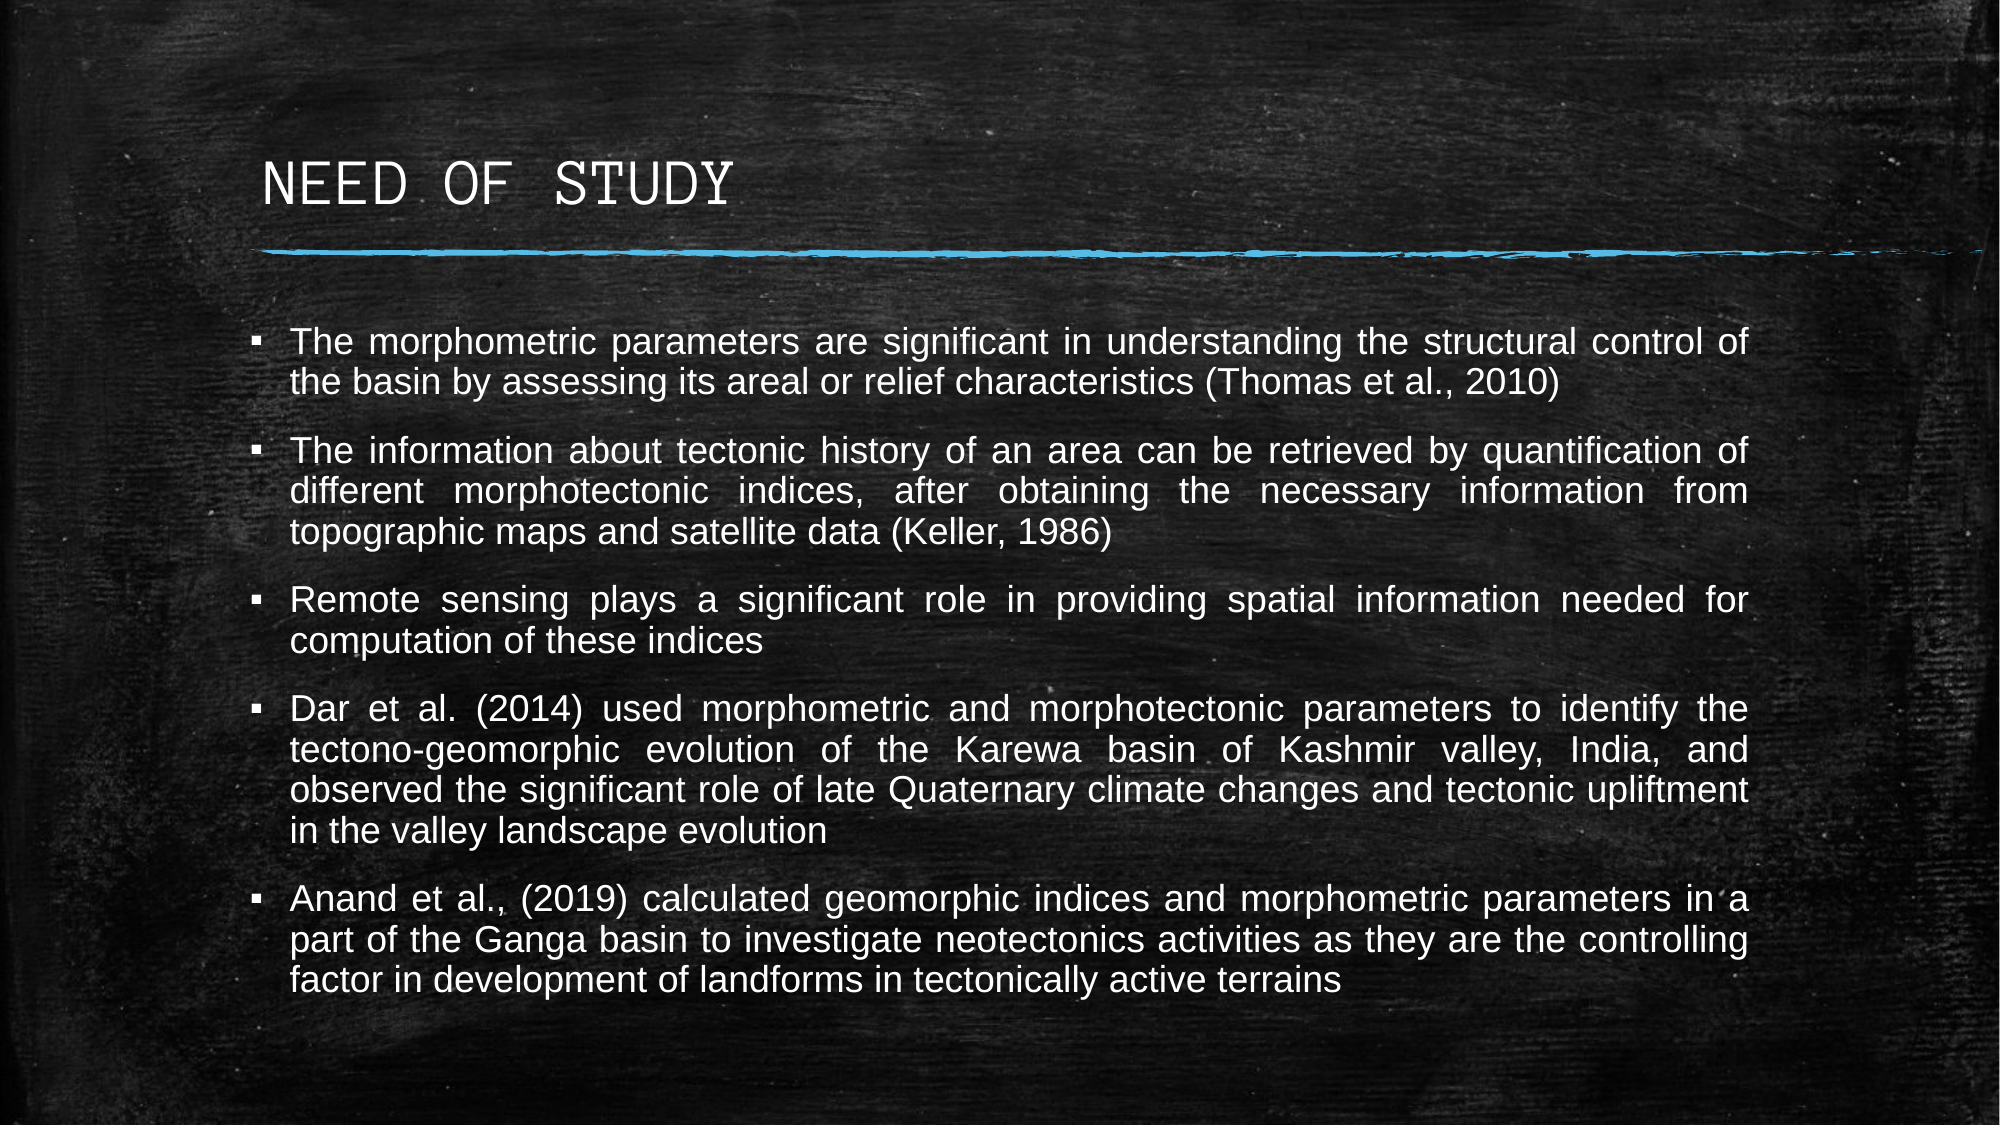

# NEED OF STUDY
The morphometric parameters are significant in understanding the structural control of the basin by assessing its areal or relief characteristics (Thomas et al., 2010)
The information about tectonic history of an area can be retrieved by quantification of different morphotectonic indices, after obtaining the necessary information from topographic maps and satellite data (Keller, 1986)
Remote sensing plays a significant role in providing spatial information needed for computation of these indices
Dar et al. (2014) used morphometric and morphotectonic parameters to identify the tectono-geomorphic evolution of the Karewa basin of Kashmir valley, India, and observed the significant role of late Quaternary climate changes and tectonic upliftment in the valley landscape evolution
Anand et al., (2019) calculated geomorphic indices and morphometric parameters in a part of the Ganga basin to investigate neotectonics activities as they are the controlling factor in development of landforms in tectonically active terrains